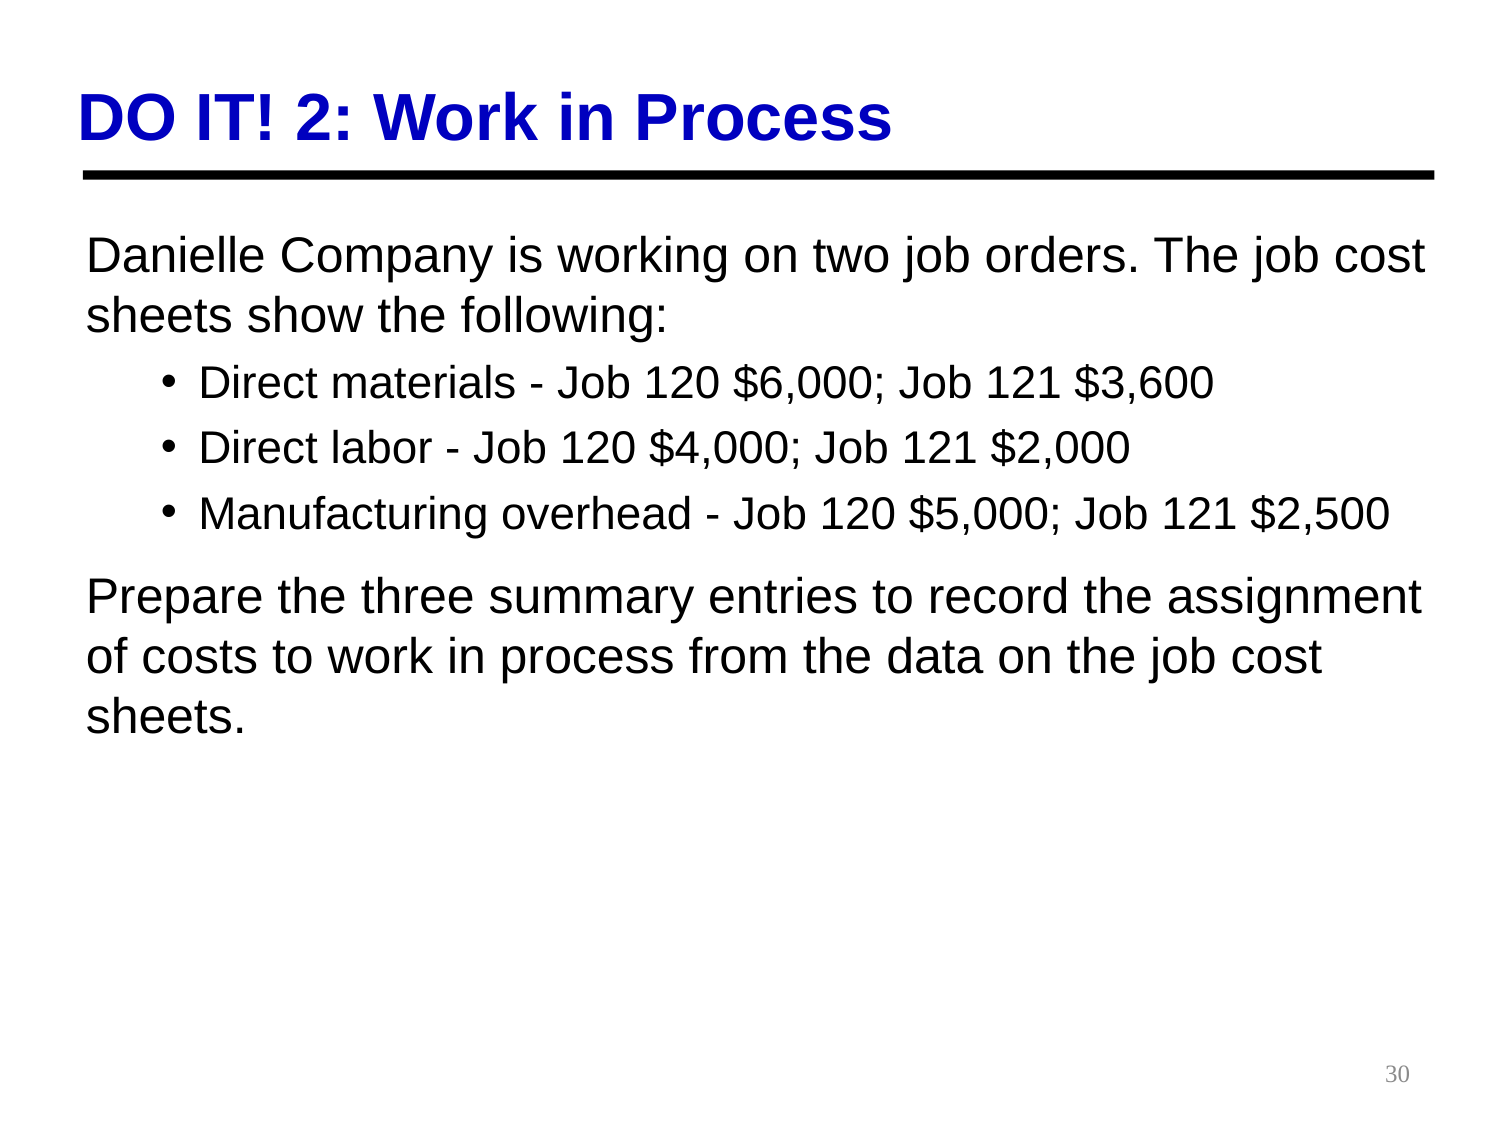

DO IT! 2: Work in Process

Danielle Company is working on two job orders. The job cost sheets show the following:
Direct materials - Job 120 $6,000; Job 121 $3,600
Direct labor - Job 120 $4,000; Job 121 $2,000
Manufacturing overhead - Job 120 $5,000; Job 121 $2,500
Prepare the three summary entries to record the assignment of costs to work in process from the data on the job cost sheets.
30